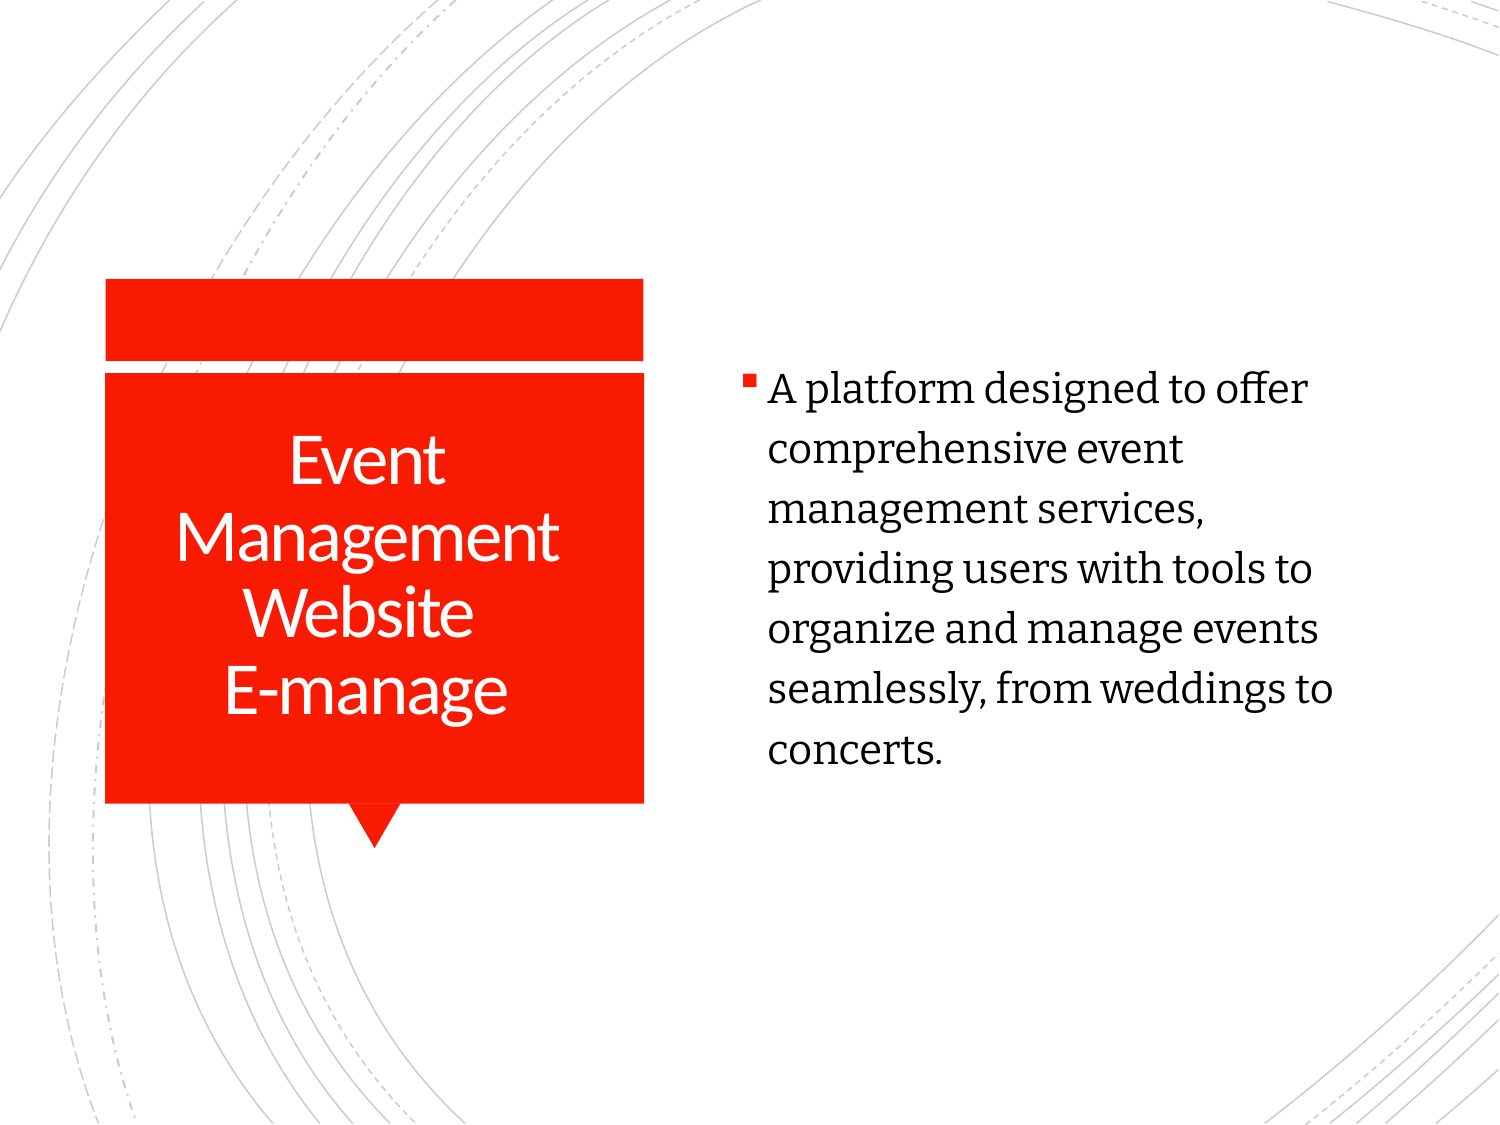

A platform designed to offer comprehensive event management services, providing users with tools to organize and manage events seamlessly, from weddings to concerts.
# Event Management Website E-manage